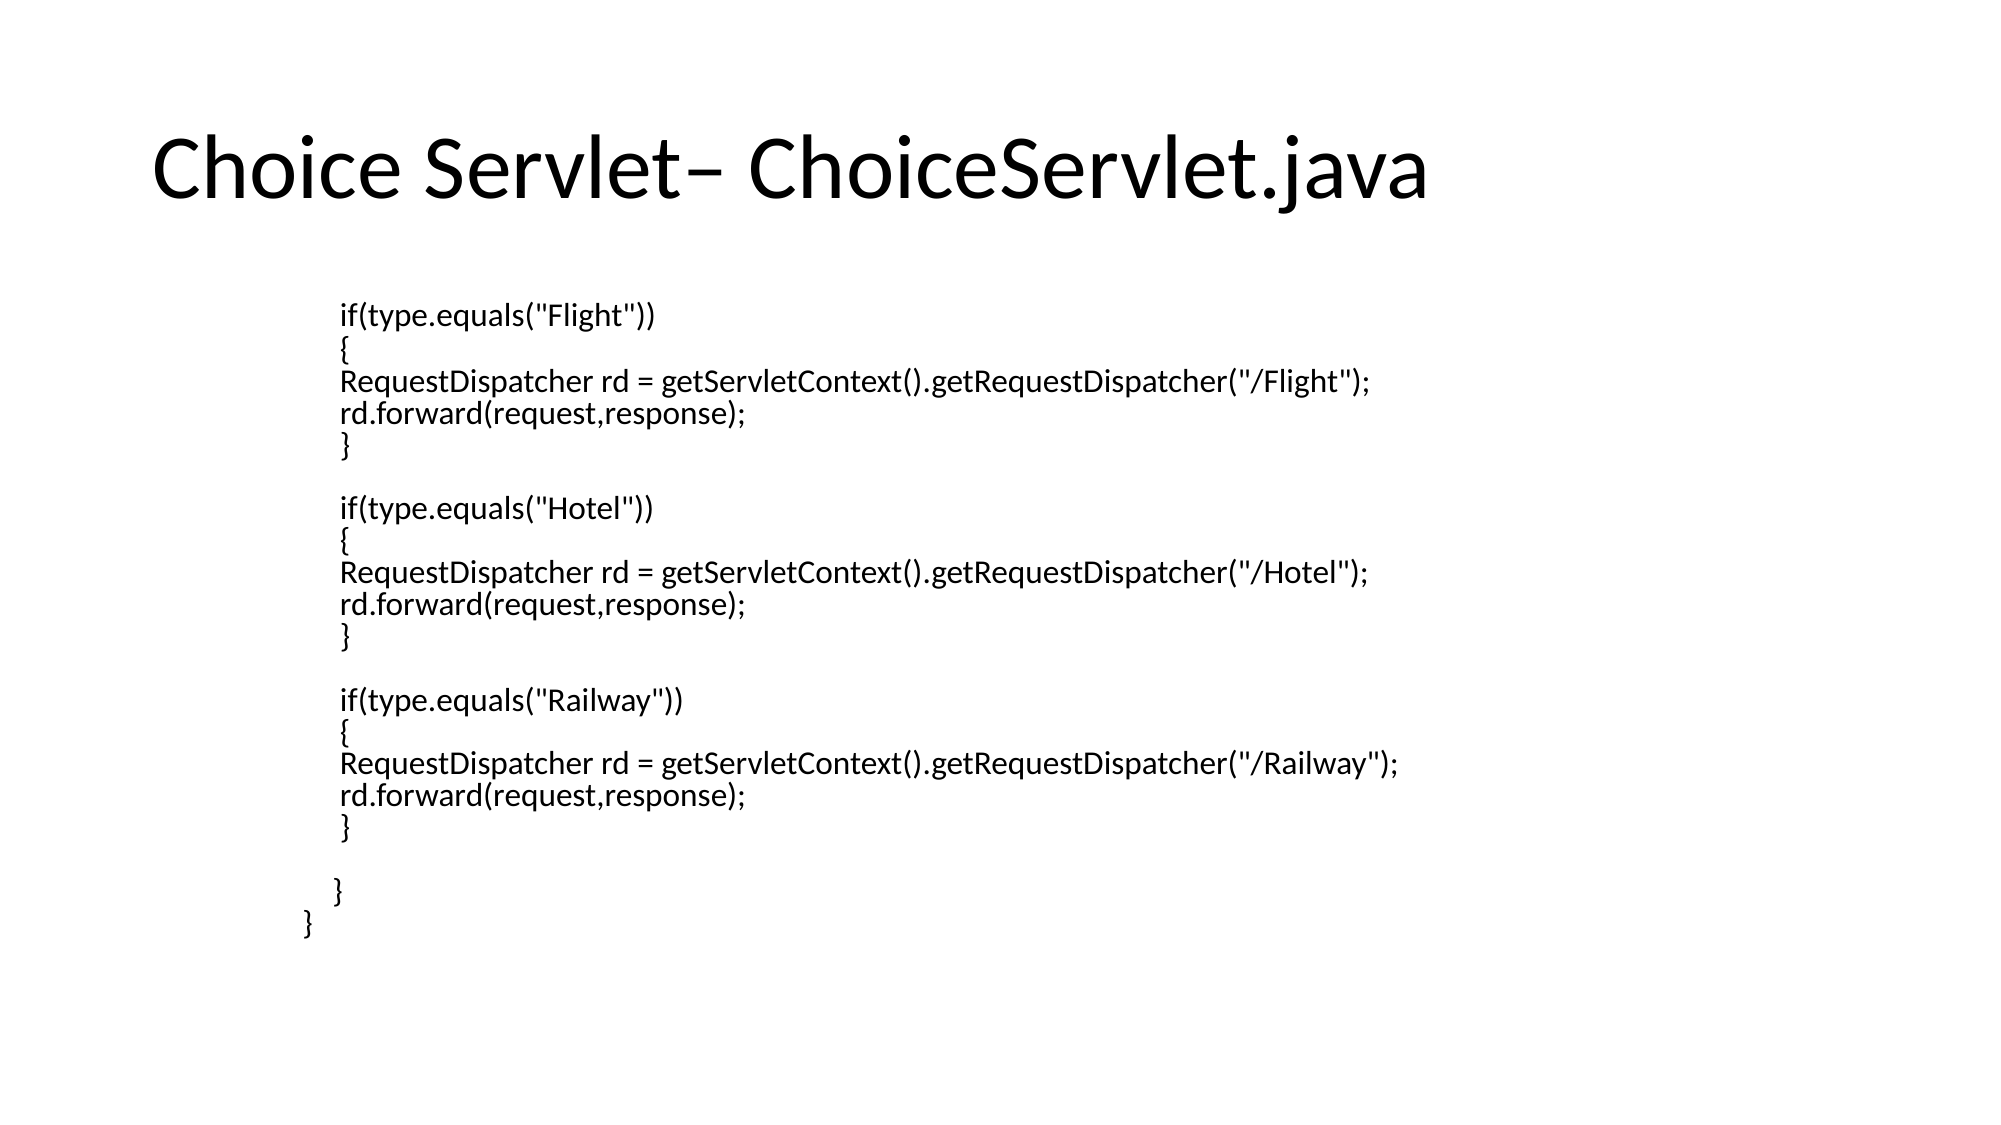

Choice Servlet– ChoiceServlet.java
	if(type.equals("Flight"))
	{
	RequestDispatcher rd = getServletContext().getRequestDispatcher("/Flight");
	rd.forward(request,response);
	}

	if(type.equals("Hotel"))
	{
	RequestDispatcher rd = getServletContext().getRequestDispatcher("/Hotel");
	rd.forward(request,response);
	}

	if(type.equals("Railway"))
	{
	RequestDispatcher rd = getServletContext().getRequestDispatcher("/Railway");
	rd.forward(request,response);
	}

    }
}

115